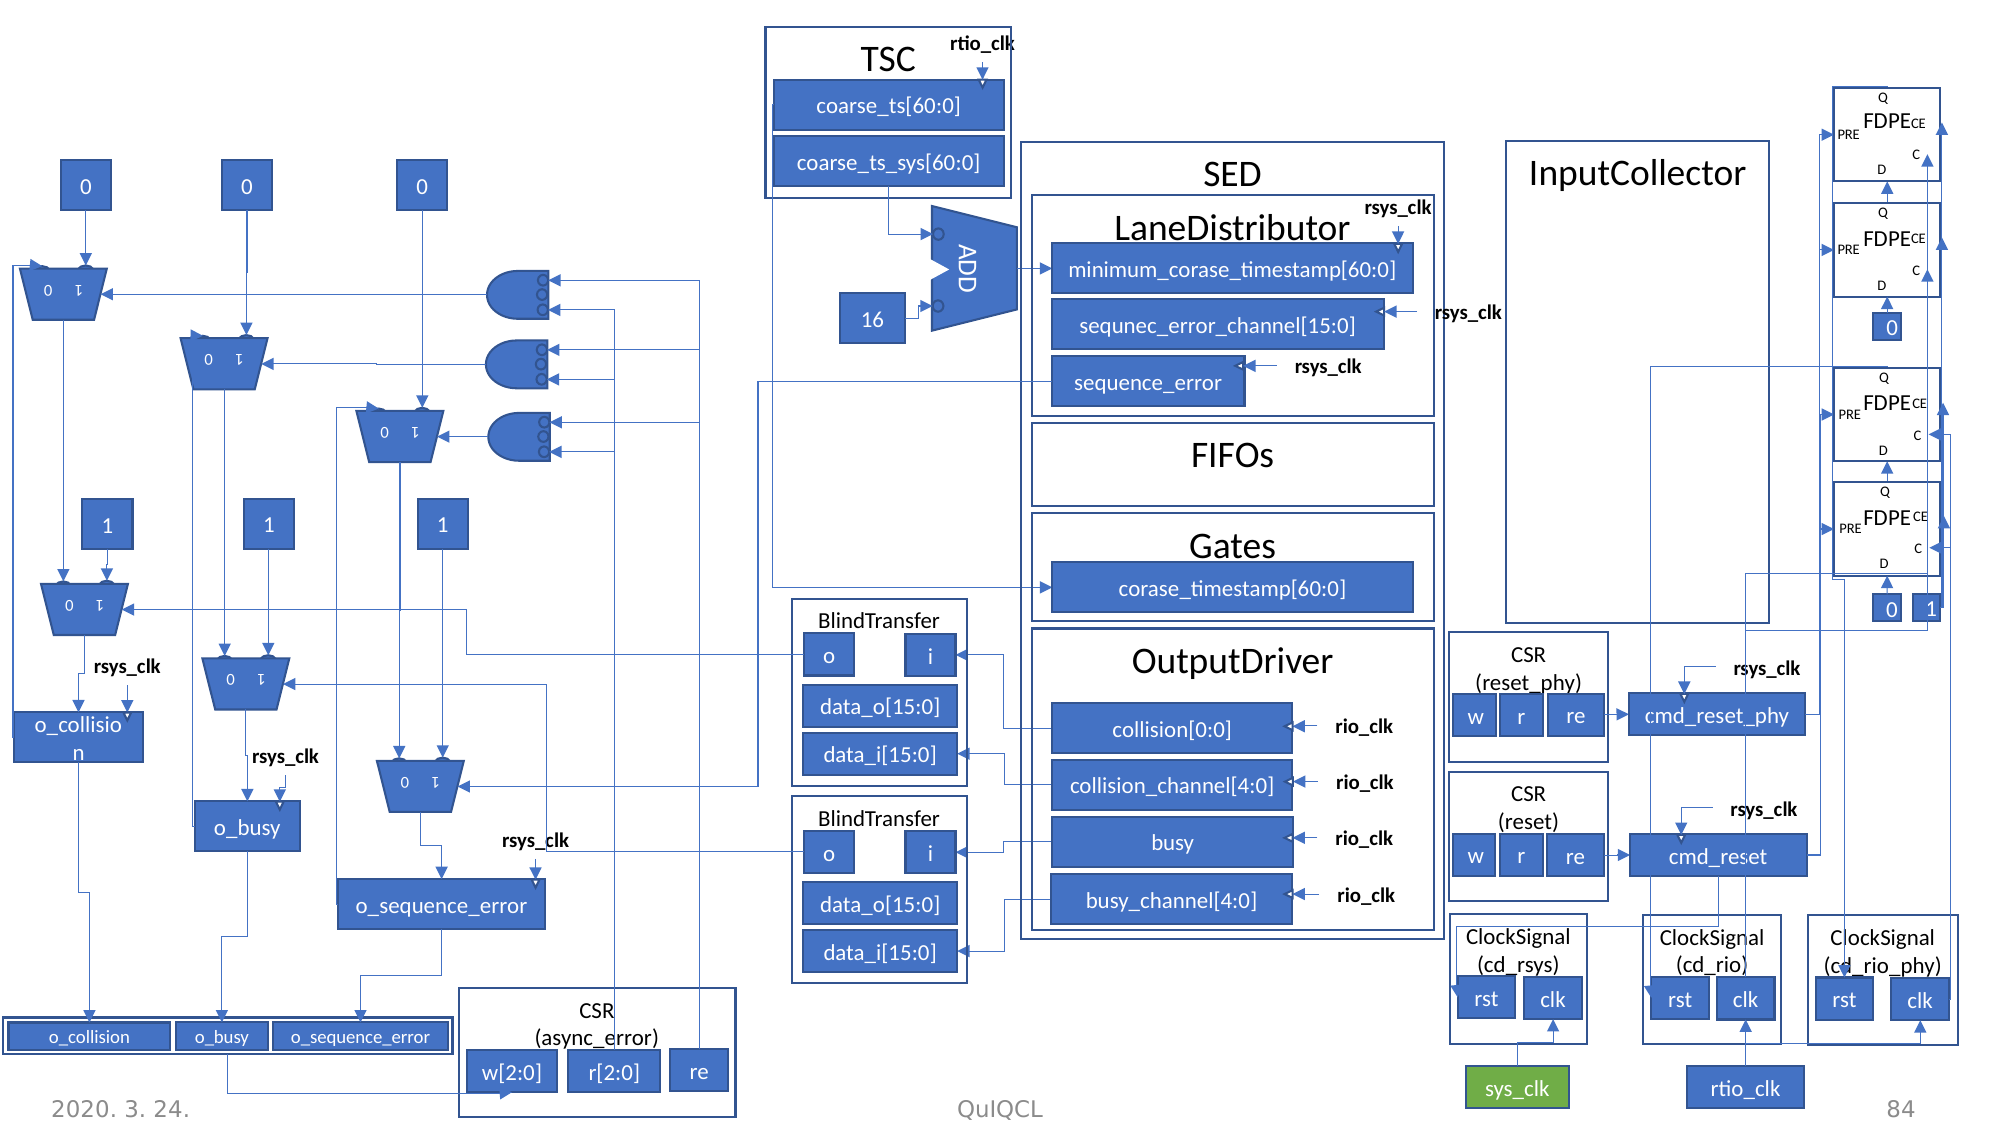

rtio_clk
TSC
coarse_ts[60:0]
coarse_ts_sys[60:0]

Q

FDPE
CE
PRE
C
D
InputCollector
SED
LaneDistributor
minimum_corase_timestamp[60:0]
FIFOs
Gates
corase_timestamp[60:0]
OutputDriver
rsys_clk

collision[0:0]
rio_clk

collision_channel[4:0]
rio_clk

busy
rio_clk

rio_clk
busy_channel[4:0]

rsys_clk
sequnec_error_channel[15:0]

sequence_error
rsys_clk

0
0
0
Q

FDPE
CE
PRE
C
D
ADD

1      0

16
0
1      0

Q

FDPE
CE
PRE
C
D
1      0

Q

FDPE
CE
PRE
C
D
1
1
1
1      0

1
0
BlindTransfer
o
i
data_o[15:0]
data_i[15:0]
CSR
(reset_phy)
w
r
re
rsys_clk
o_collision

rsys_clk
cmd_reset_phy

1      0

rsys_clk
o_busy

1      0

CSR
(reset)
w
r
re
rsys_clk
cmd_reset

BlindTransfer
o
i
data_o[15:0]
data_i[15:0]
rsys_clk
o_sequence_error

ClockSignal
(cd_rsys)
rst
clk
ClockSignal
(cd_rio)
rst
clk
ClockSignal
(cd_rio_phy)
rst
clk
CSR
(async_error)
w[2:0]
r[2:0]
re
i_statuses
o_busy
o_sequence_error
o_collision
sys_clk
rtio_clk
2020. 3. 24.
QuIQCL
84